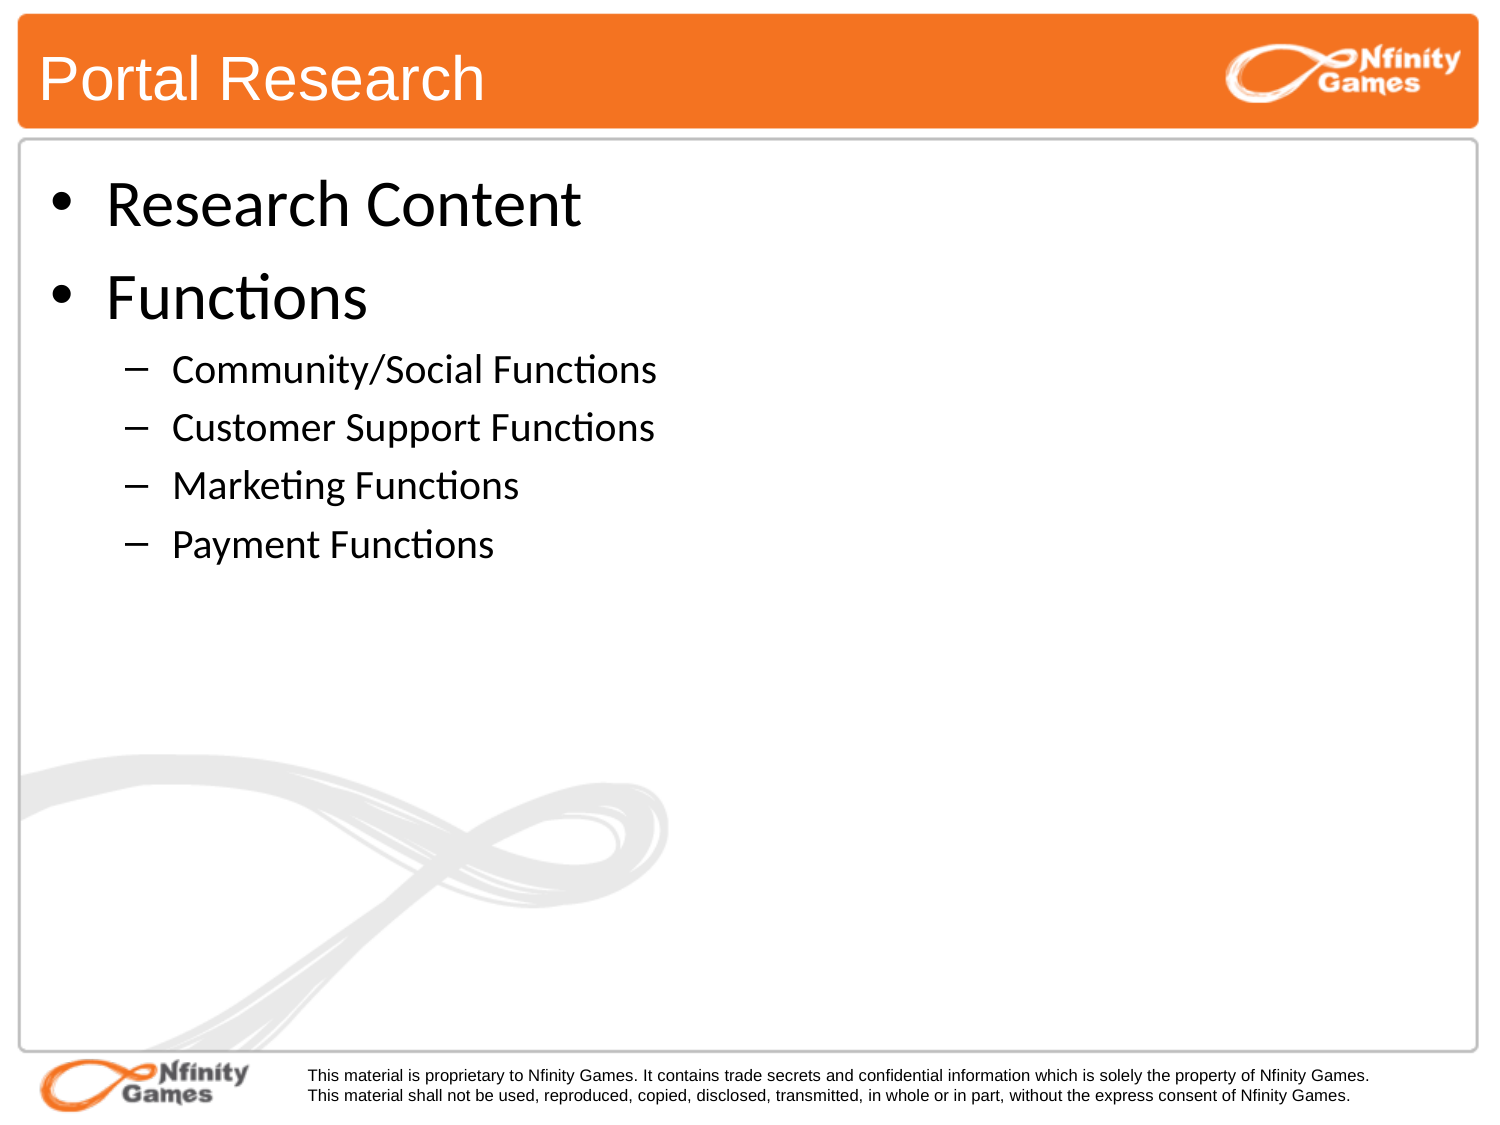

# Portal Research
Research Content
Functions
Community/Social Functions
Customer Support Functions
Marketing Functions
Payment Functions